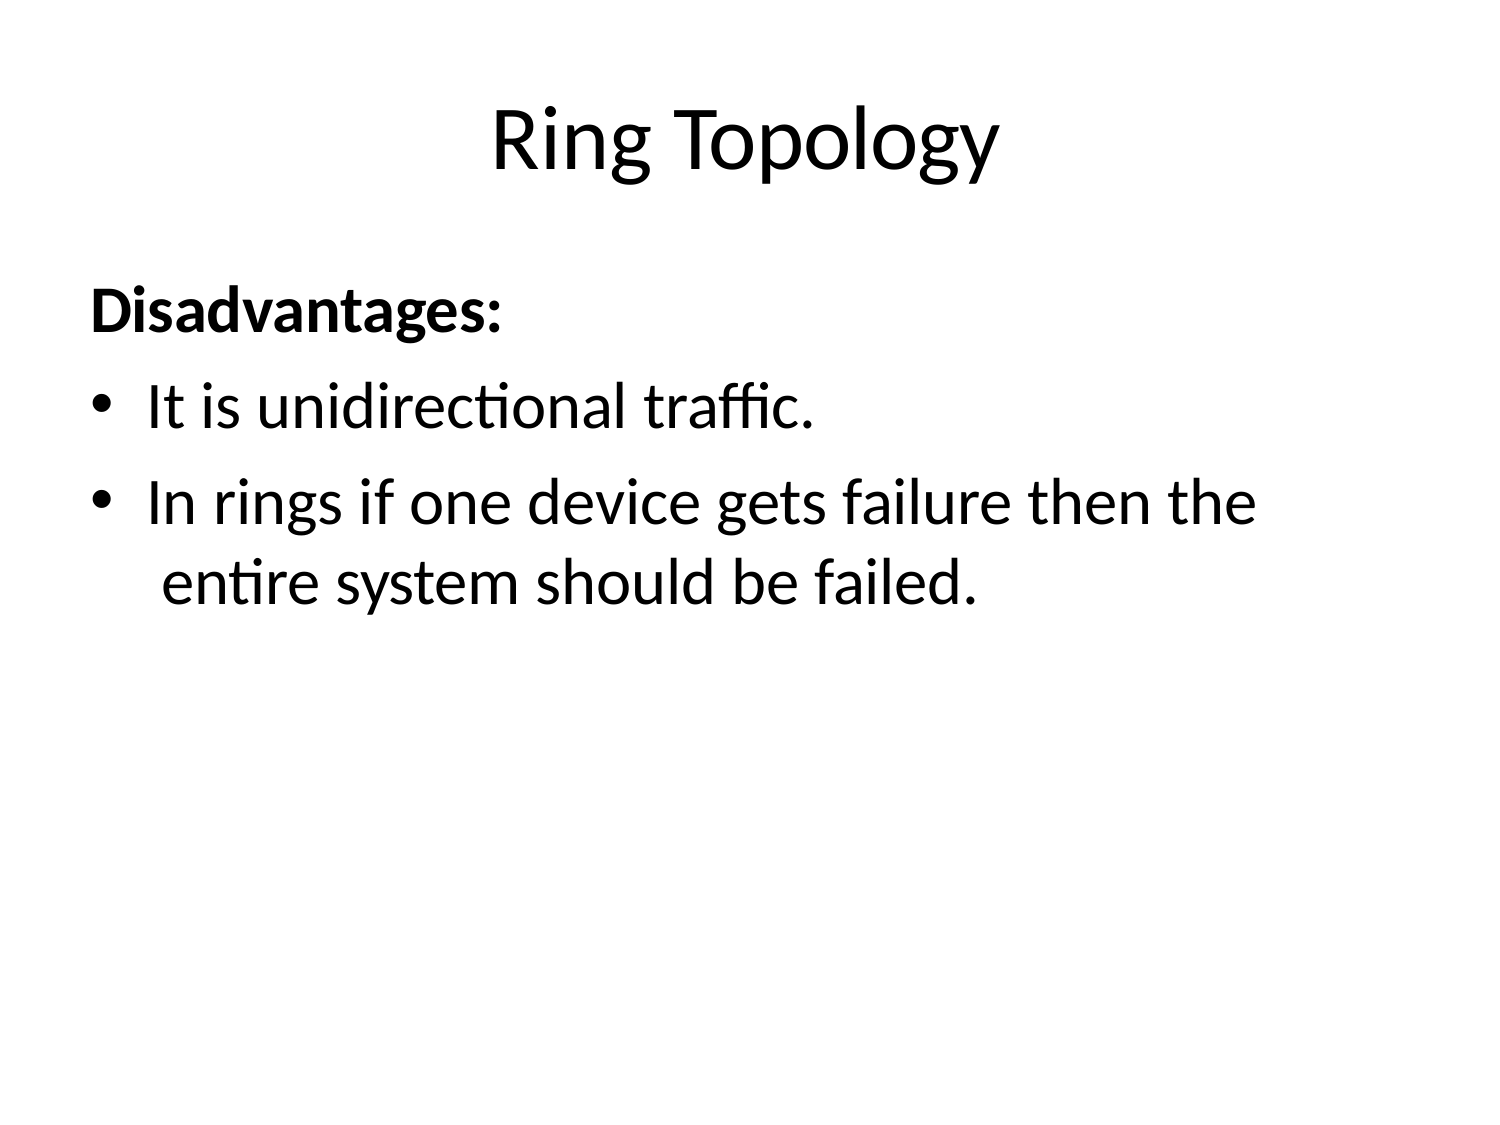

# Ring Topology
Disadvantages:
It is unidirectional traffic.
In rings if one device gets failure then the  entire system should be failed.